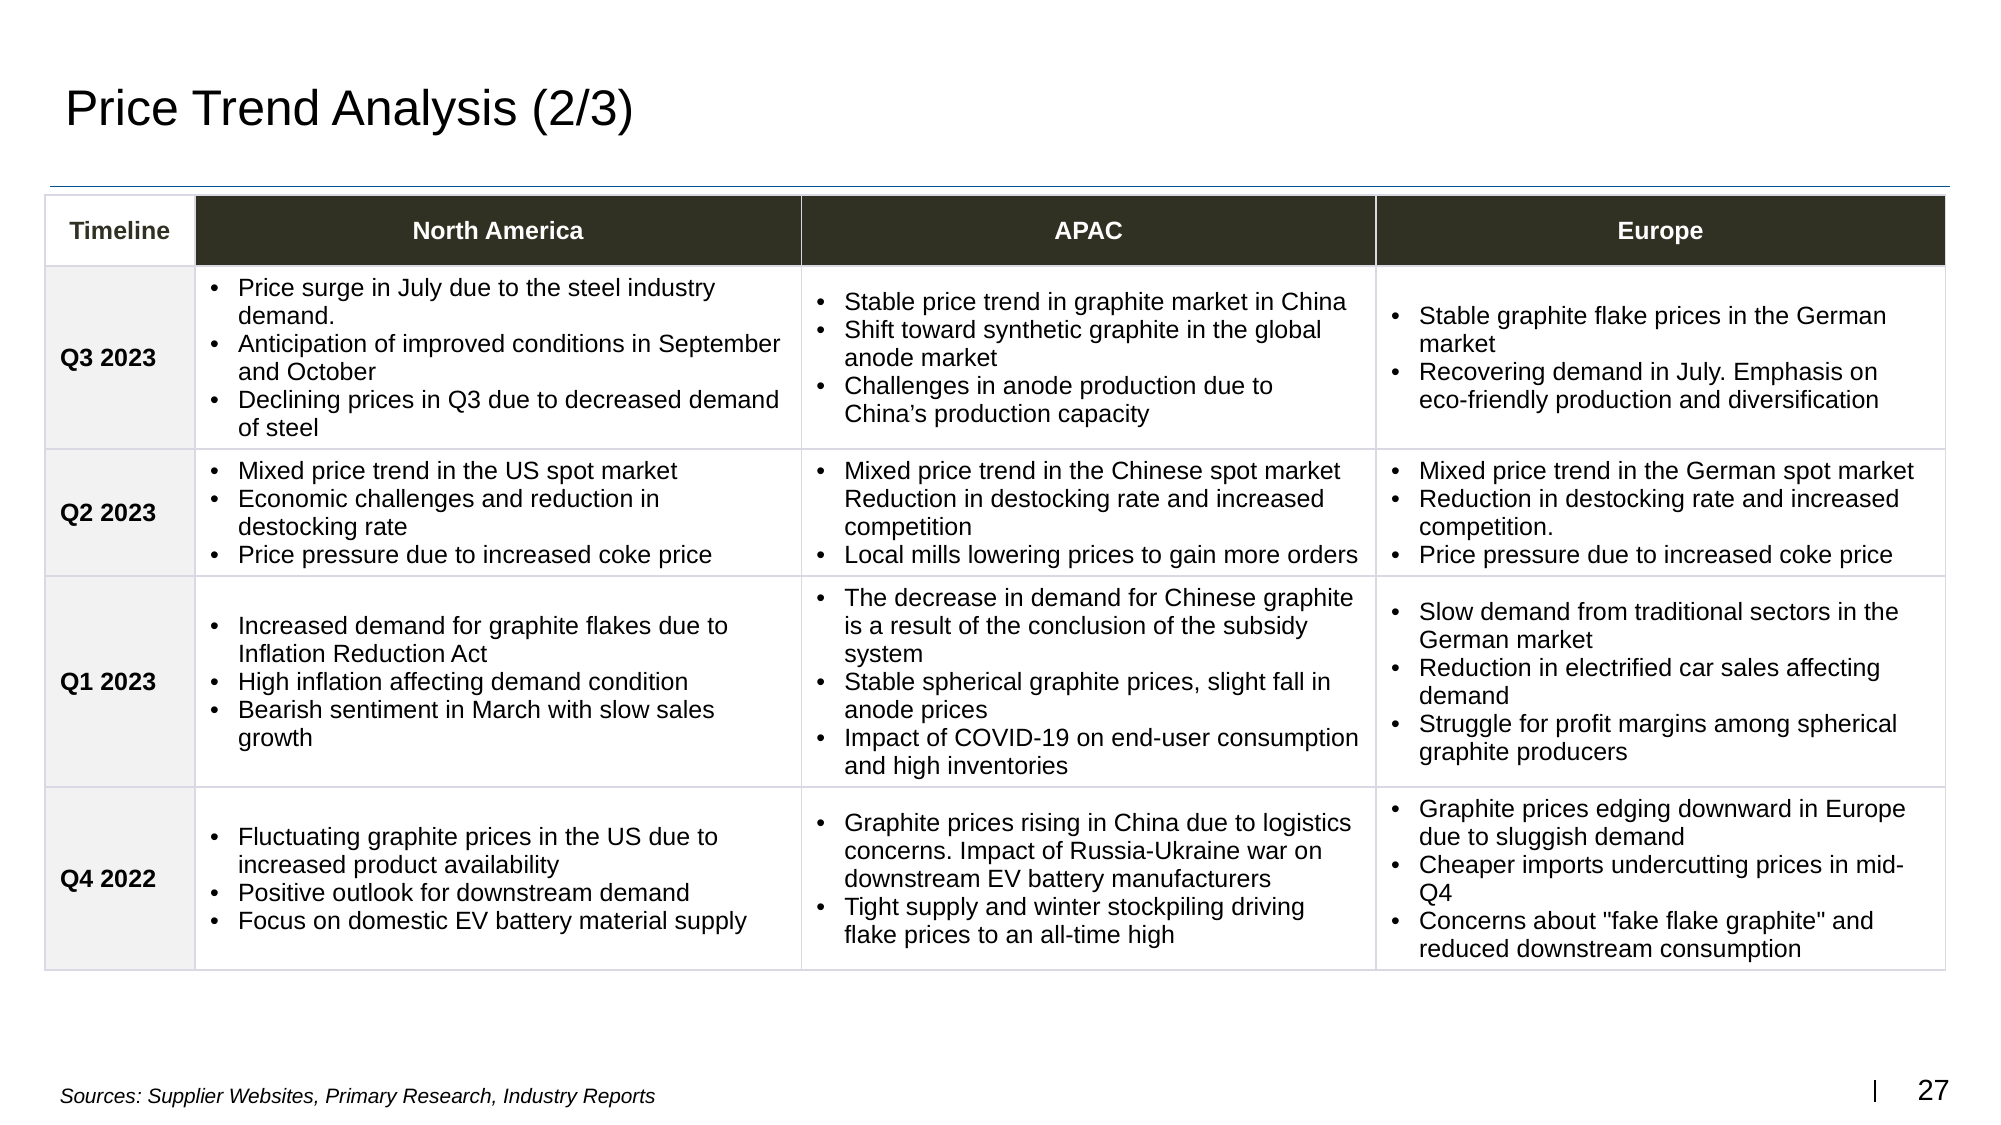

# Price Trend Analysis (2/3)
| Timeline | North America | APAC | Europe |
| --- | --- | --- | --- |
| Q3 2023 | Price surge in July due to the steel industry demand. Anticipation of improved conditions in September and October Declining prices in Q3 due to decreased demand of steel | Stable price trend in graphite market in China Shift toward synthetic graphite in the global anode market Challenges in anode production due to China’s production capacity | Stable graphite flake prices in the German market Recovering demand in July. Emphasis on eco-friendly production and diversification |
| Q2 2023 | Mixed price trend in the US spot market Economic challenges and reduction in destocking rate Price pressure due to increased coke price | Mixed price trend in the Chinese spot market Reduction in destocking rate and increased competition Local mills lowering prices to gain more orders | Mixed price trend in the German spot market Reduction in destocking rate and increased competition. Price pressure due to increased coke price |
| Q1 2023 | Increased demand for graphite flakes due to Inflation Reduction Act High inflation affecting demand condition Bearish sentiment in March with slow sales growth | The decrease in demand for Chinese graphite is a result of the conclusion of the subsidy system Stable spherical graphite prices, slight fall in anode prices Impact of COVID-19 on end-user consumption and high inventories | Slow demand from traditional sectors in the German market Reduction in electrified car sales affecting demand Struggle for profit margins among spherical graphite producers |
| Q4 2022 | Fluctuating graphite prices in the US due to increased product availability Positive outlook for downstream demand Focus on domestic EV battery material supply | Graphite prices rising in China due to logistics concerns. Impact of Russia-Ukraine war on downstream EV battery manufacturers Tight supply and winter stockpiling driving flake prices to an all-time high | Graphite prices edging downward in Europe due to sluggish demand Cheaper imports undercutting prices in mid-Q4 Concerns about "fake flake graphite" and reduced downstream consumption |
Sources: Supplier Websites, Primary Research, Industry Reports